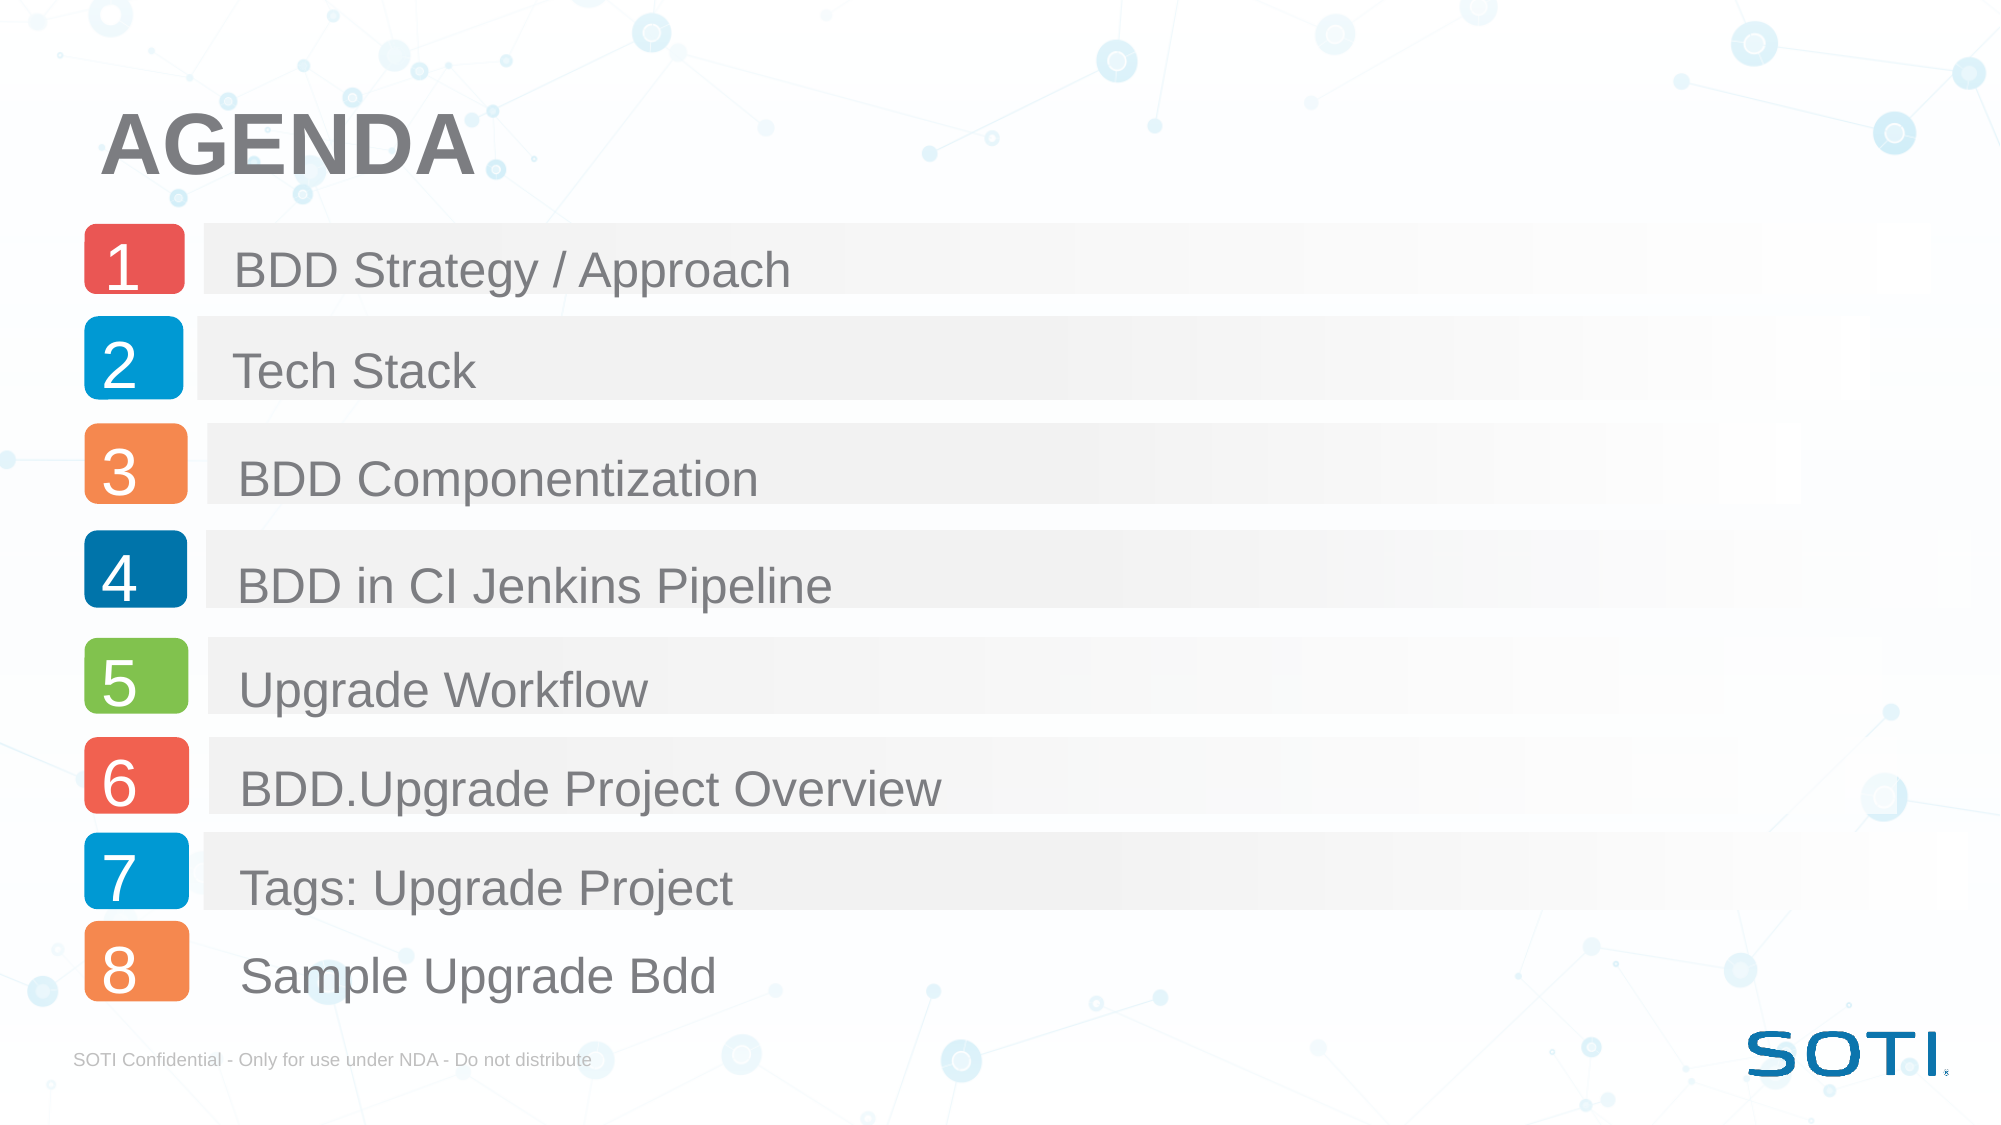

Agenda
BDD Strategy / Approach

1

2

Tech Stack
3

BDD Componentization
4

BDD in CI Jenkins Pipeline

5

Upgrade Workflow
6

BDD.Upgrade Project Overview
7

Tags: Upgrade Project
8

Sample Upgrade Bdd